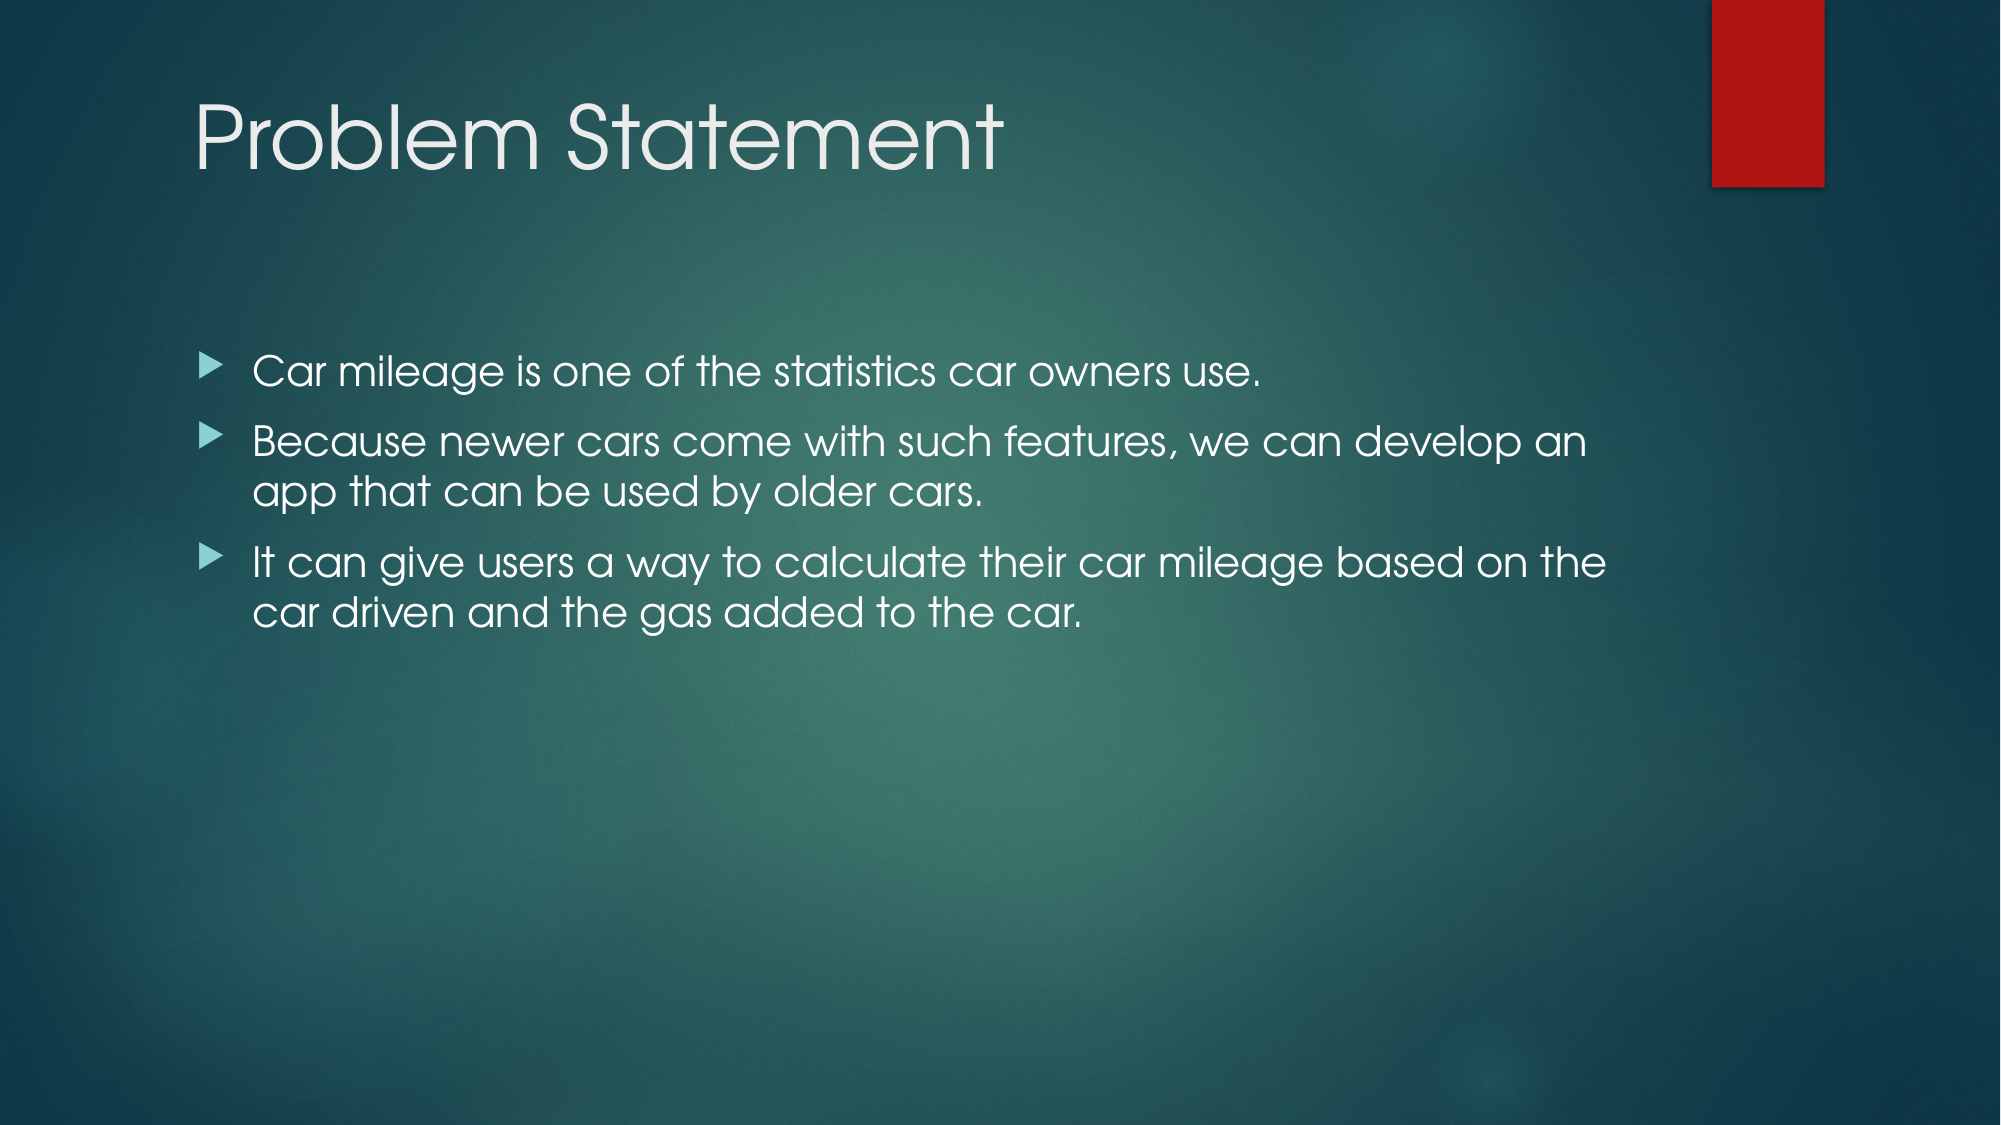

# Problem Statement
Car mileage is one of the statistics car owners use.
Because newer cars come with such features, we can develop an app that can be used by older cars.
It can give users a way to calculate their car mileage based on the car driven and the gas added to the car.